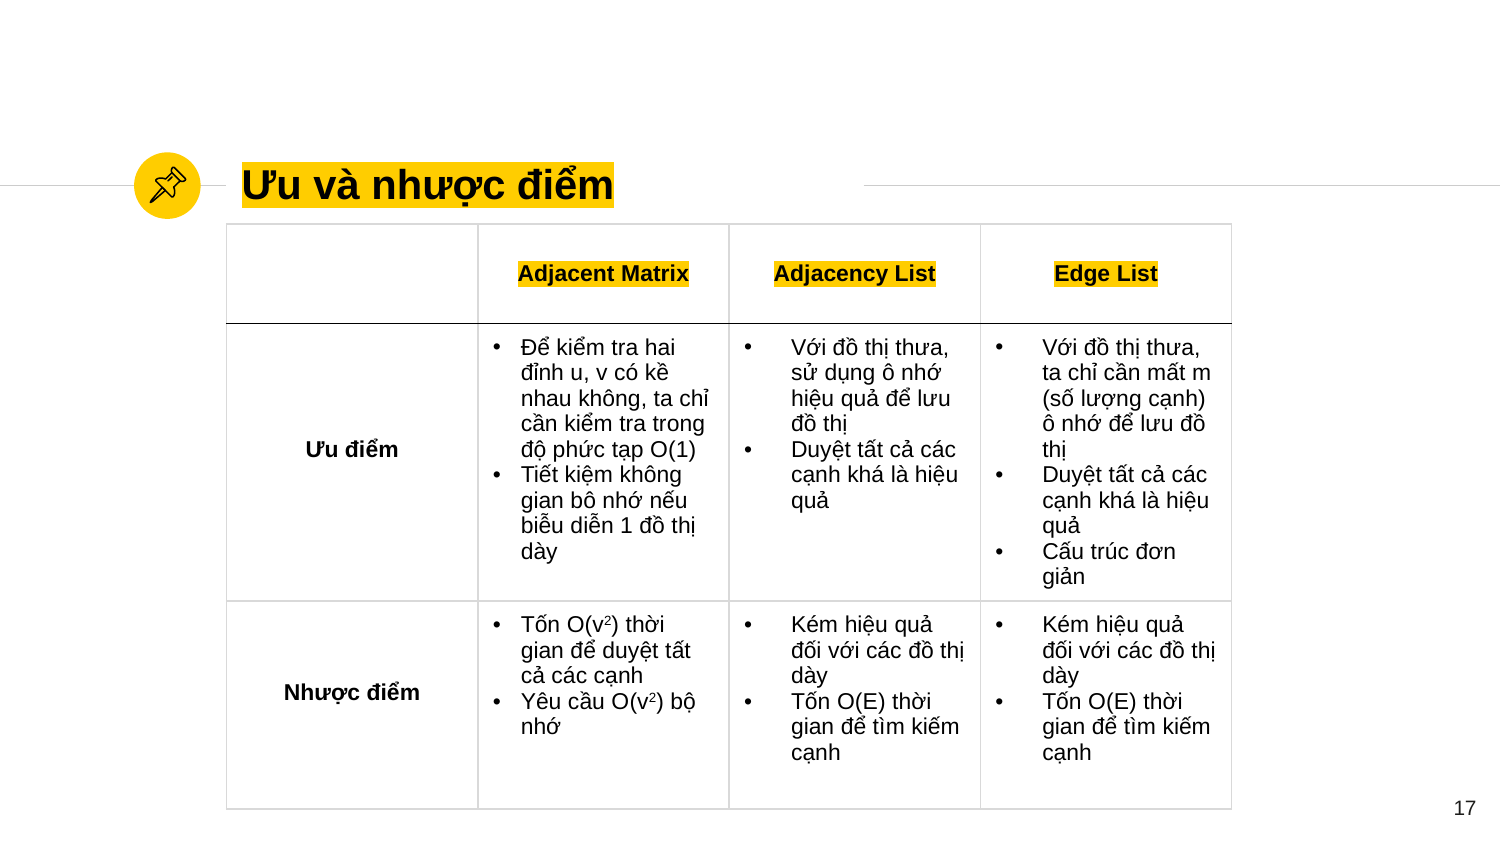

# Ưu và nhược điểm

|  | Adjacent Matrix | Adjacency List | Edge List |
| --- | --- | --- | --- |
| Ưu điểm | Để kiểm tra hai đỉnh u, v có kề nhau không, ta chỉ cần kiểm tra trong độ phức tạp O(1) Tiết kiệm không gian bô nhớ nếu biễu diễn 1 đồ thị dày | Với đồ thị thưa, sử dụng ô nhớ hiệu quả để lưu đồ thị Duyệt tất cả các cạnh khá là hiệu quả | Với đồ thị thưa, ta chỉ cần mất m (số lượng cạnh) ô nhớ để lưu đồ thị Duyệt tất cả các cạnh khá là hiệu quả Cấu trúc đơn giản |
| Nhược điểm | Tốn O(v2) thời gian để duyệt tất cả các cạnh Yêu cầu O(v2) bộ nhớ | Kém hiệu quả đối với các đồ thị dày Tốn O(E) thời gian để tìm kiếm cạnh | Kém hiệu quả đối với các đồ thị dày Tốn O(E) thời gian để tìm kiếm cạnh |
17